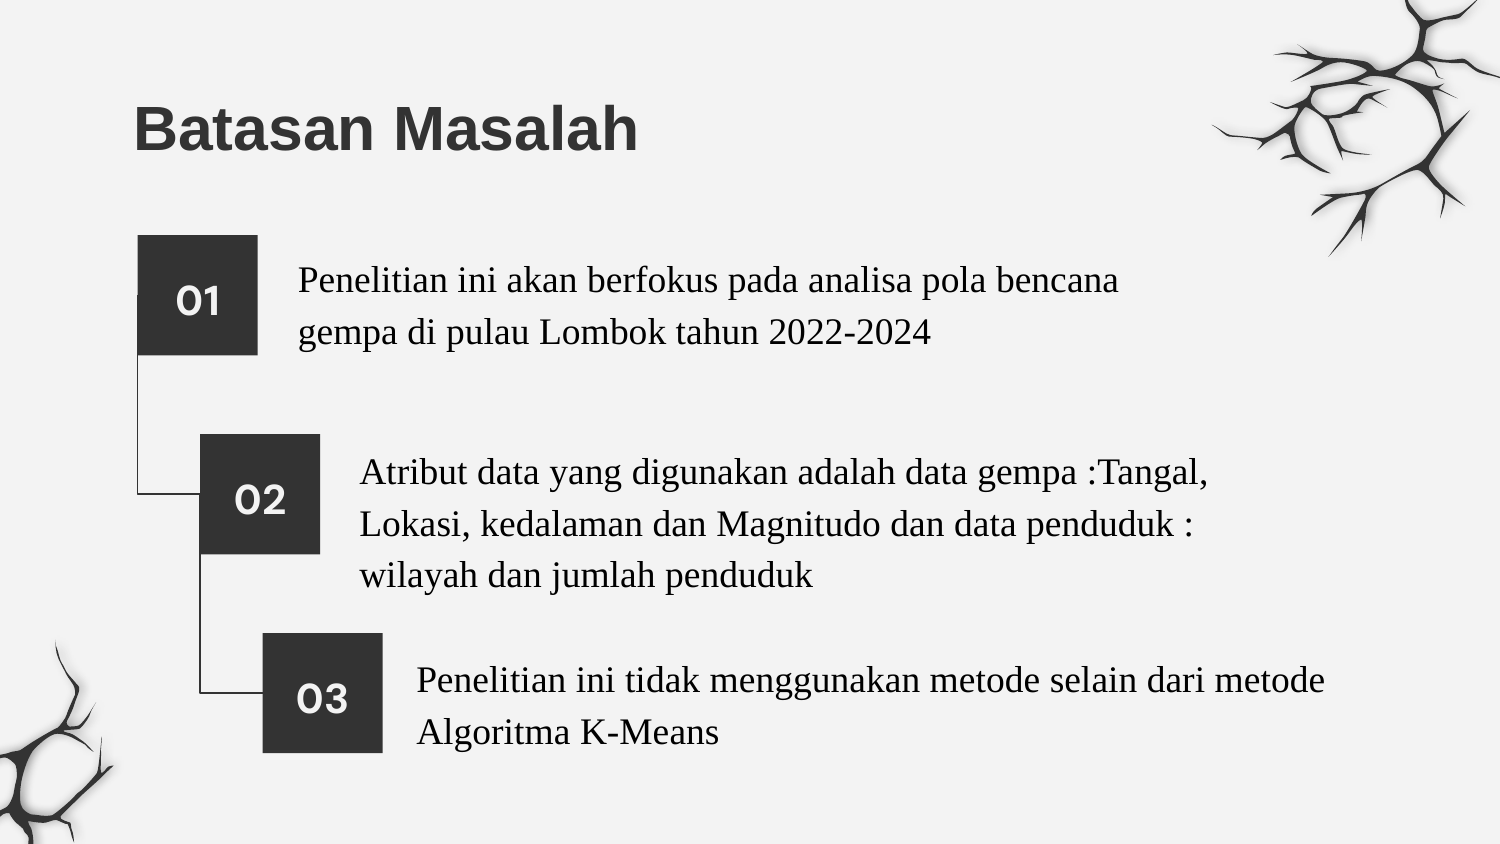

# Batasan Masalah
Penelitian ini akan berfokus pada analisa pola bencana gempa di pulau Lombok tahun 2022-2024
01
Atribut data yang digunakan adalah data gempa :Tangal, Lokasi, kedalaman dan Magnitudo dan data penduduk : wilayah dan jumlah penduduk
02
Penelitian ini tidak menggunakan metode selain dari metode Algoritma K-Means
03